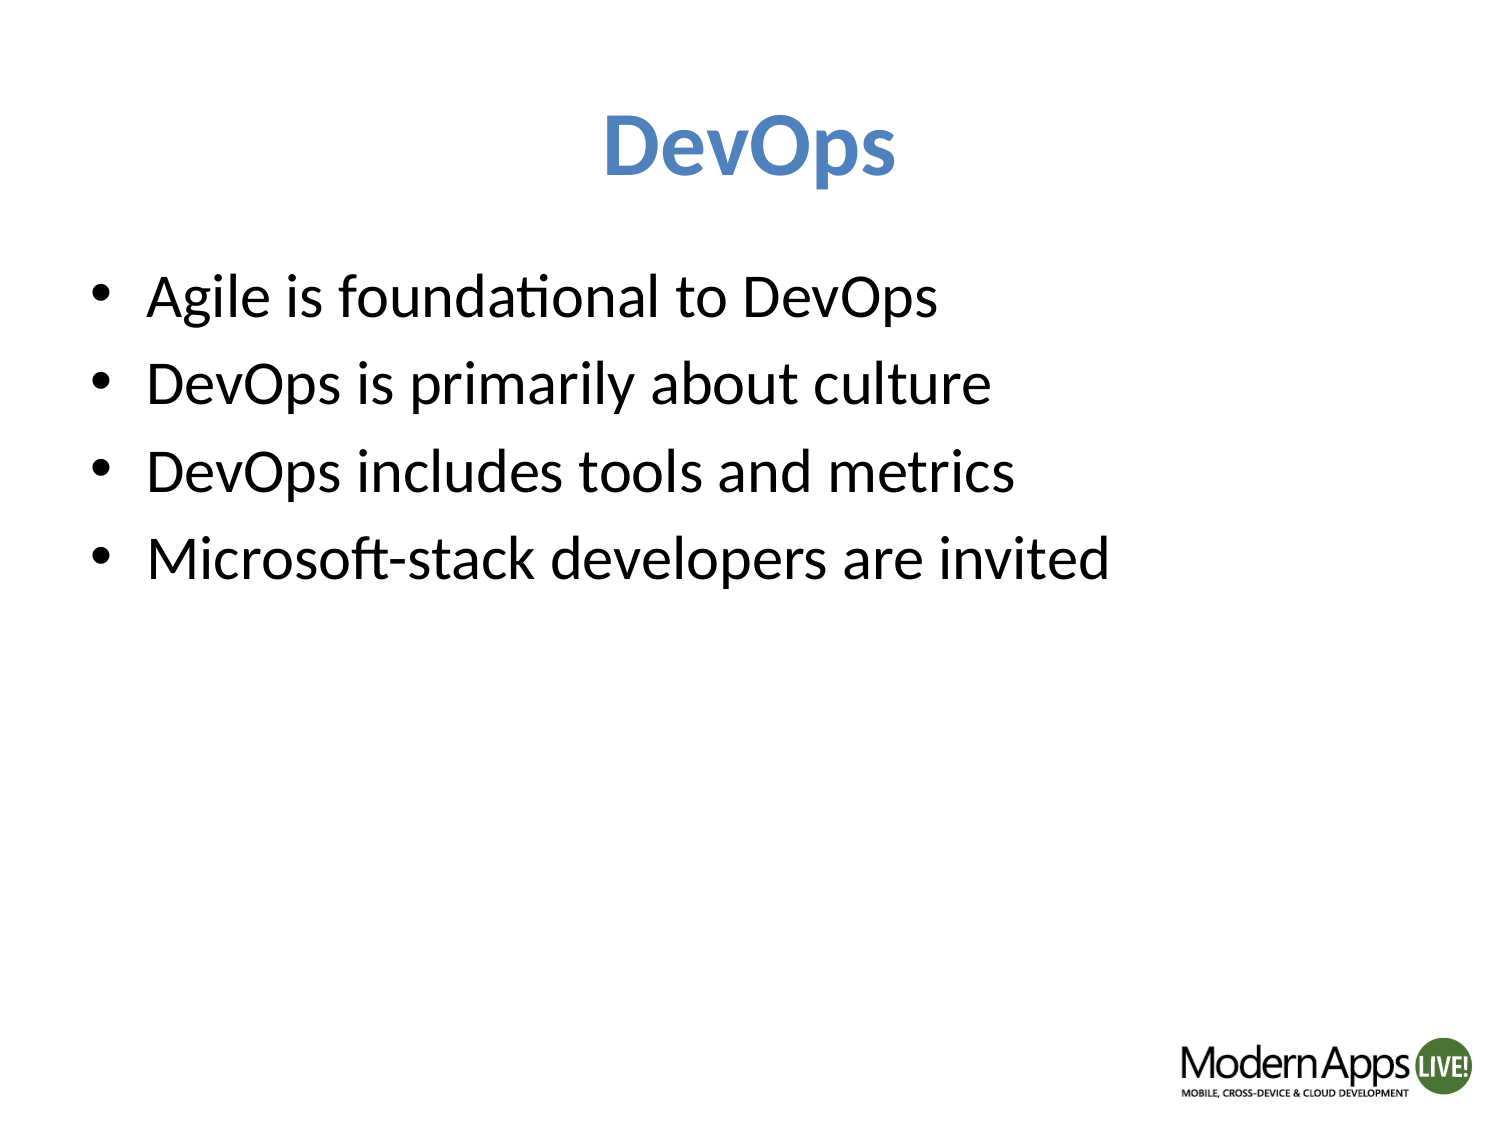

# DevOps
Agile is foundational to DevOps
DevOps is primarily about culture
DevOps includes tools and metrics
Microsoft-stack developers are invited